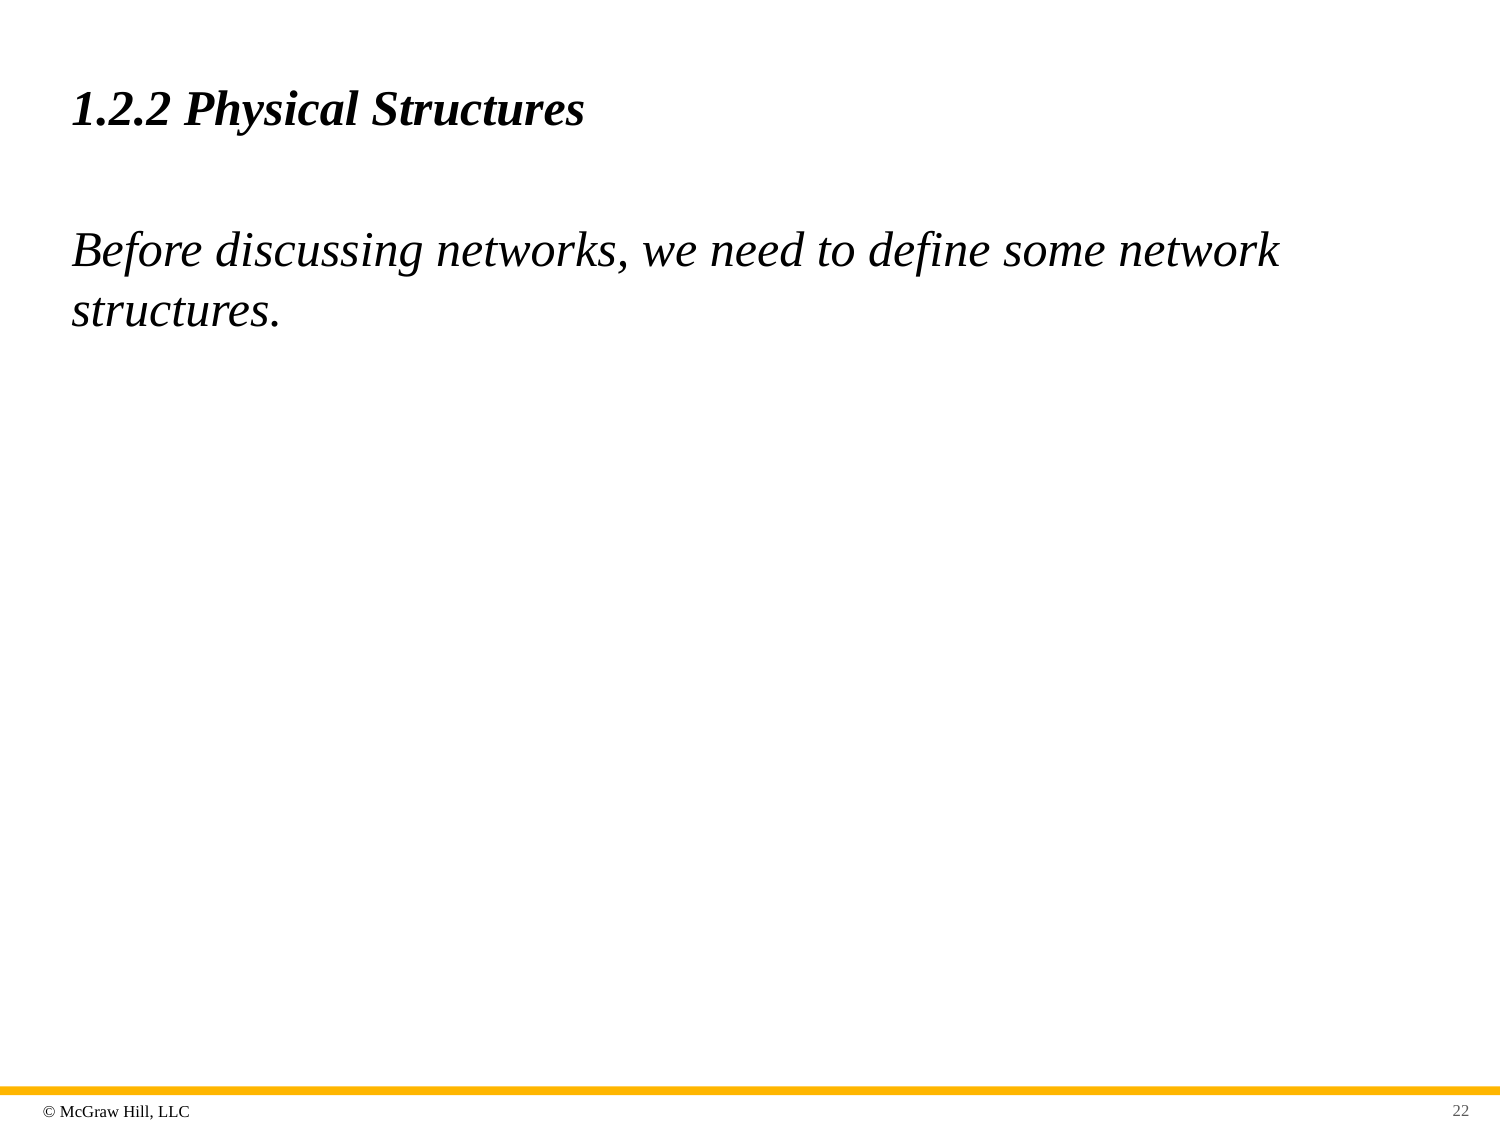

# 1.2.2 Physical Structures
Before discussing networks, we need to define some network structures.
22